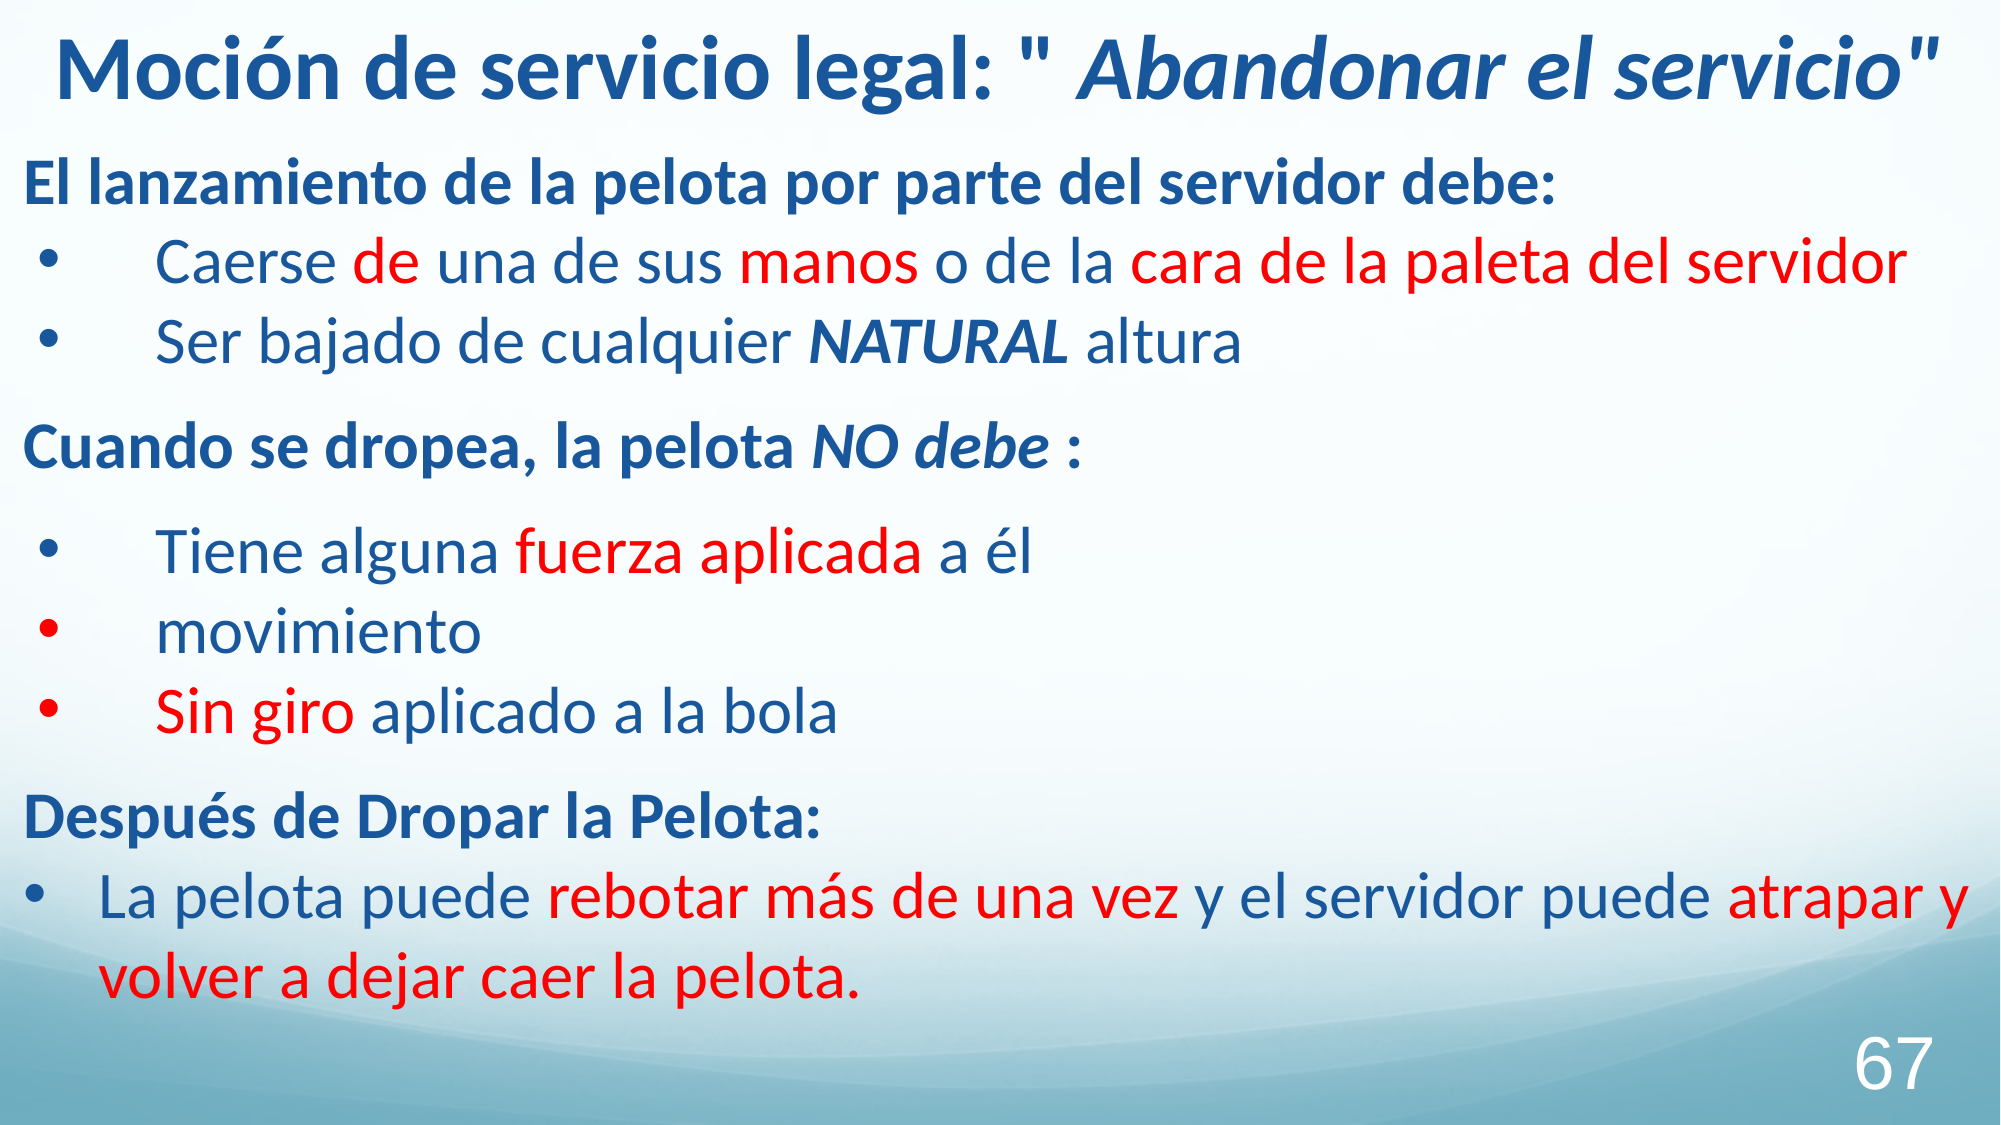

Moción de servicio legal: " Abandonar el servicio"

El lanzamiento de la pelota por parte del servidor debe:
Caerse de una de sus manos o de la cara de la paleta del servidor
Ser bajado de cualquier NATURAL altura

Cuando se dropea, la pelota NO debe :

Tiene alguna fuerza aplicada a él
movimiento
Sin giro aplicado a la bola

Después de Dropar la Pelota:
La pelota puede rebotar más de una vez y el servidor puede atrapar y volver a dejar caer la pelota.
67